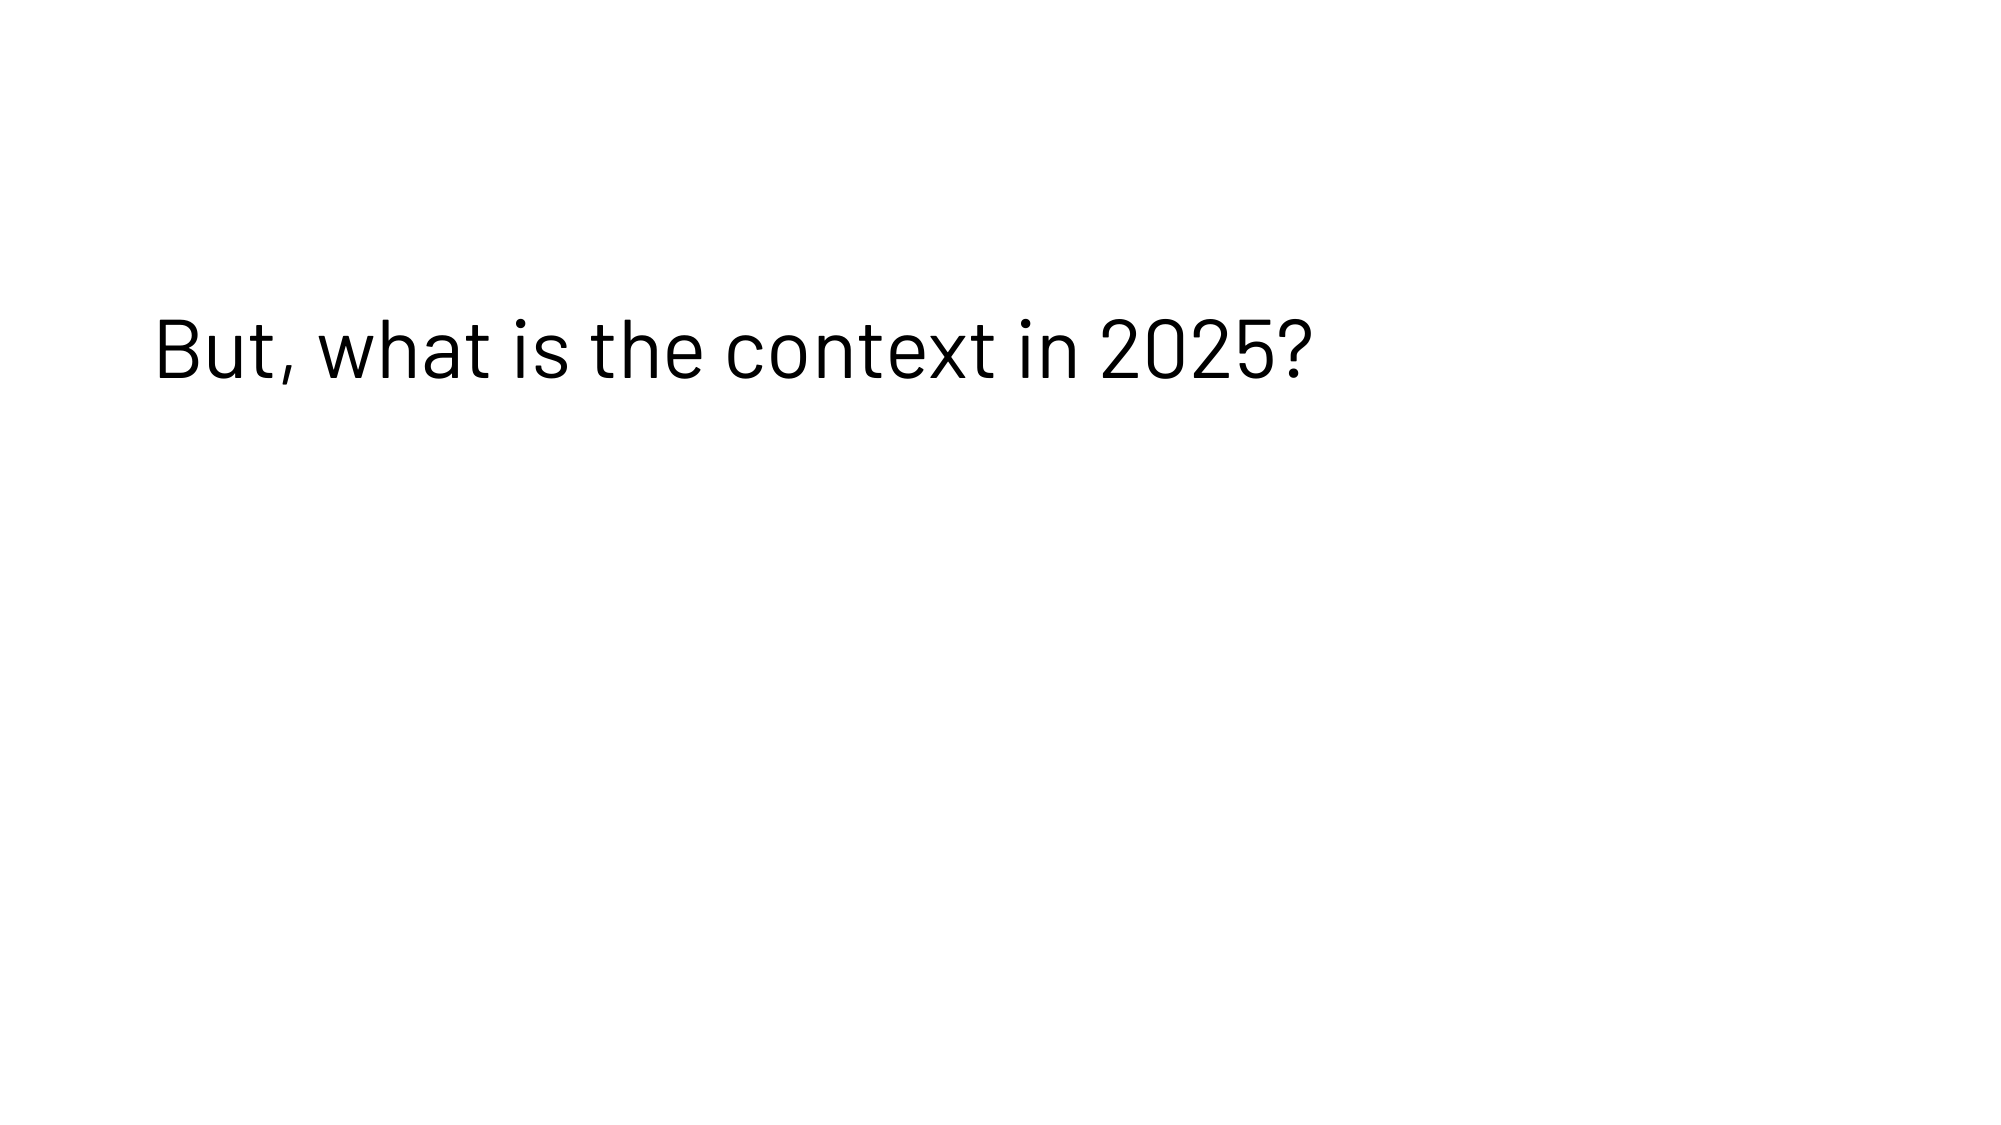

#
But, what is the context in 2025?